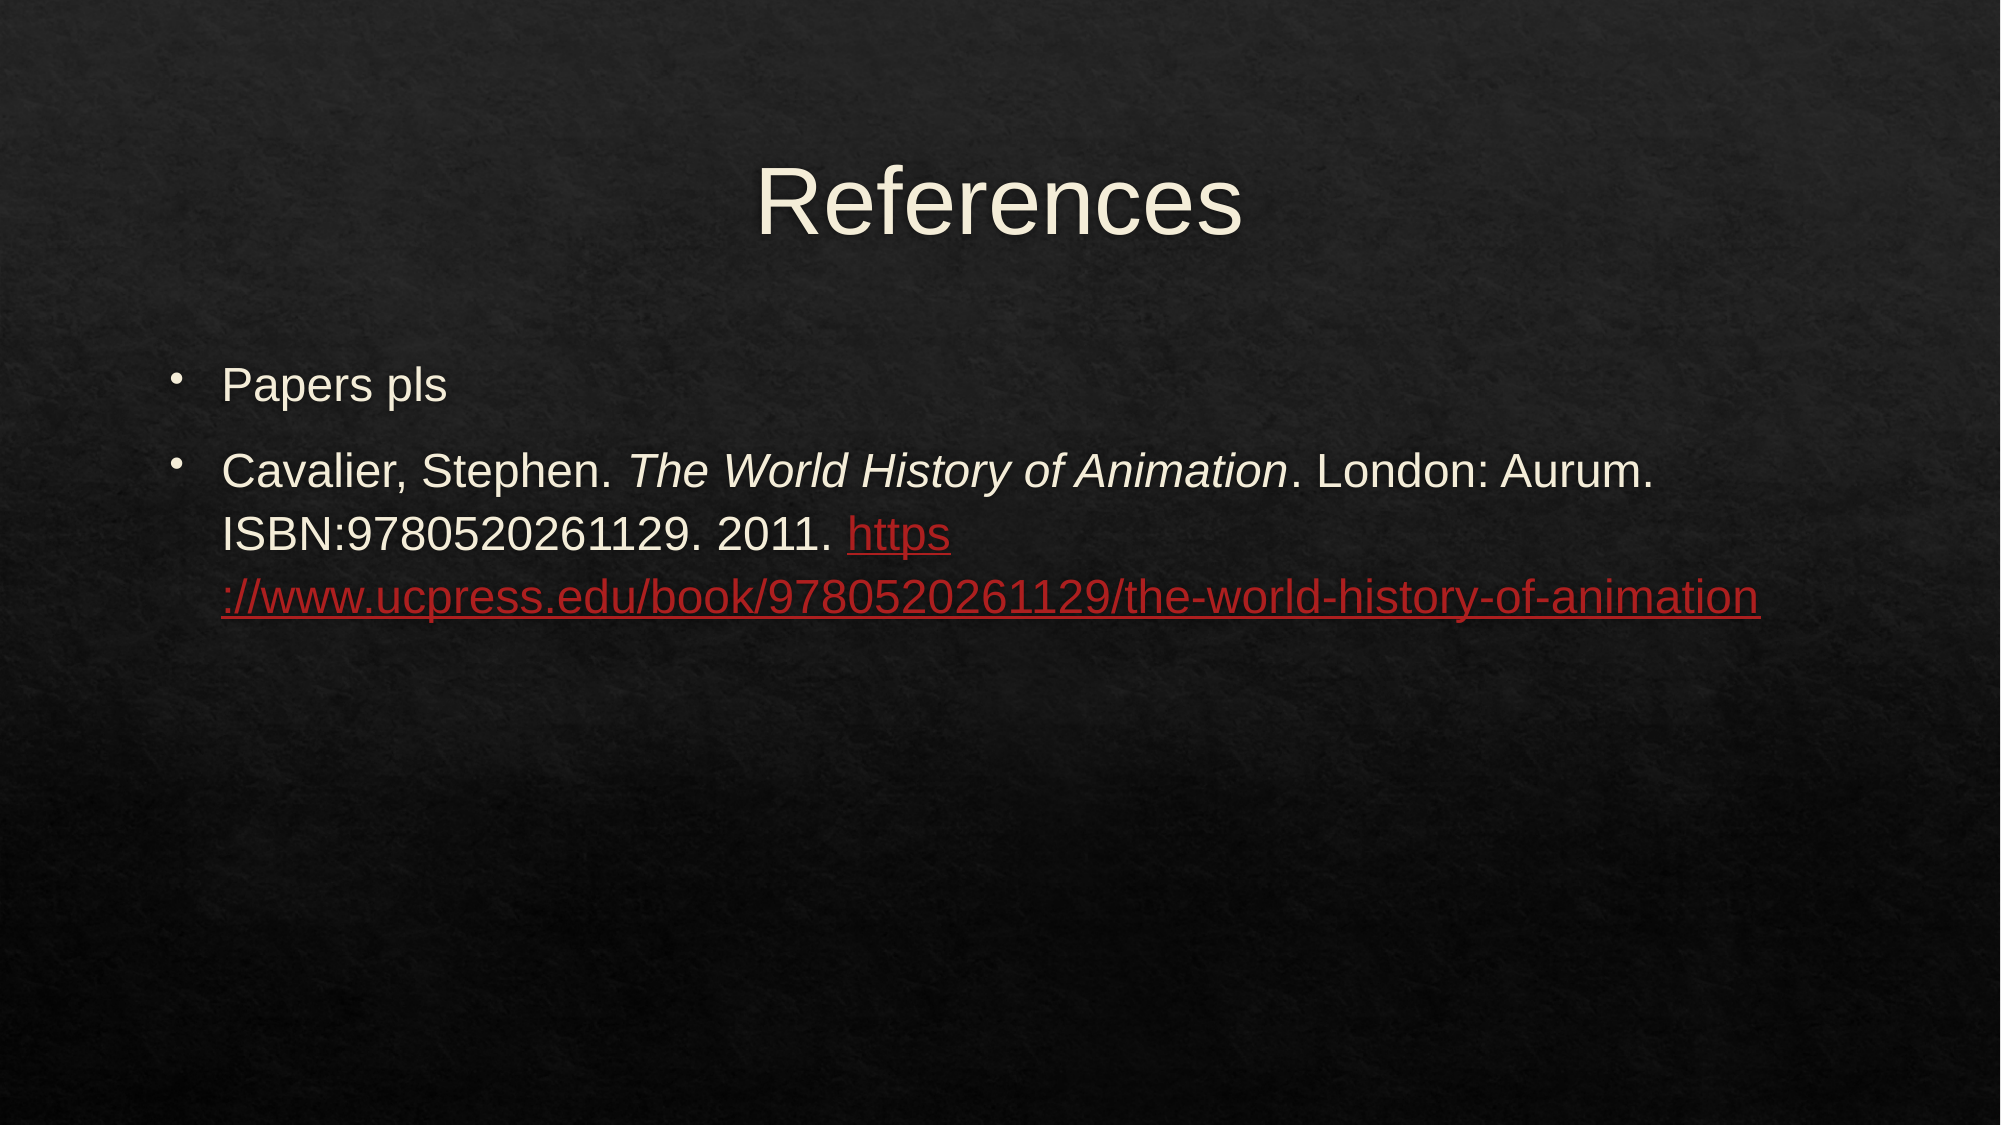

# References
Papers pls
Cavalier, Stephen. The World History of Animation. London: Aurum. ISBN:9780520261129. 2011. https://www.ucpress.edu/book/9780520261129/the-world-history-of-animation